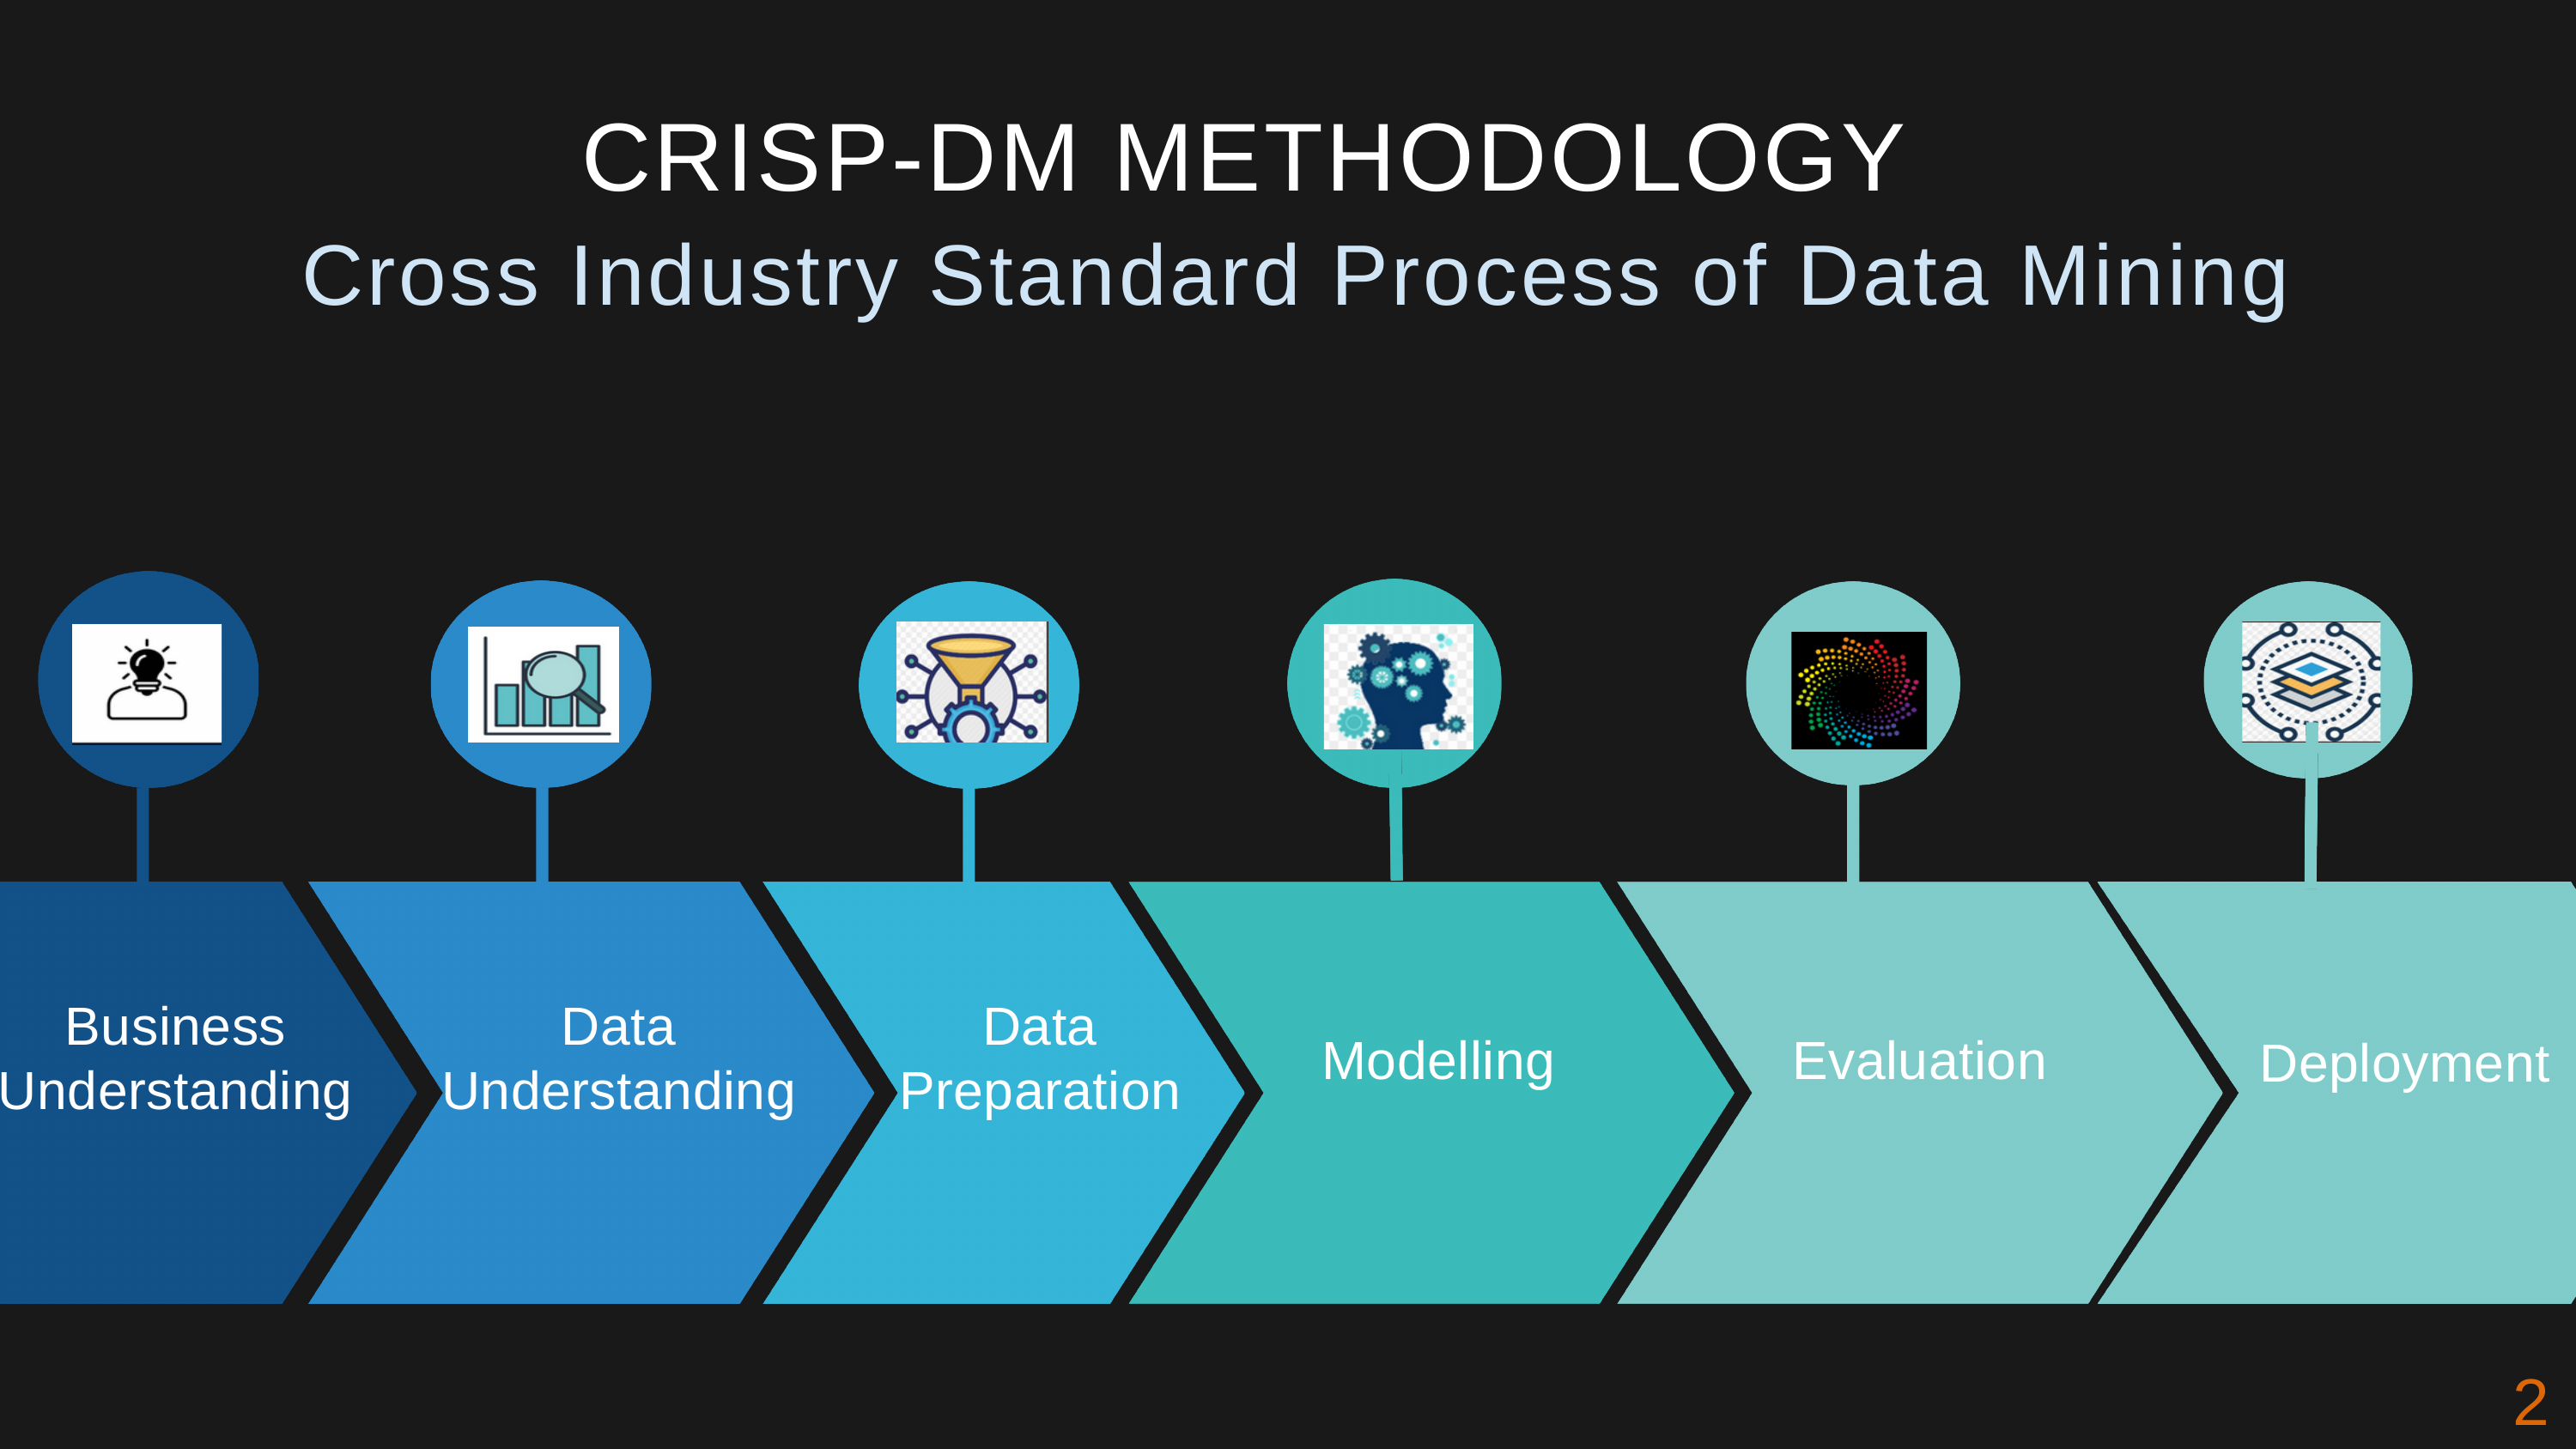

CRISP-DM METHODOLOGY
Cross Industry Standard Process of Data Mining

Business Understanding
Data Understanding
Data Preparation
Modelling
Evaluation
Deployment
2